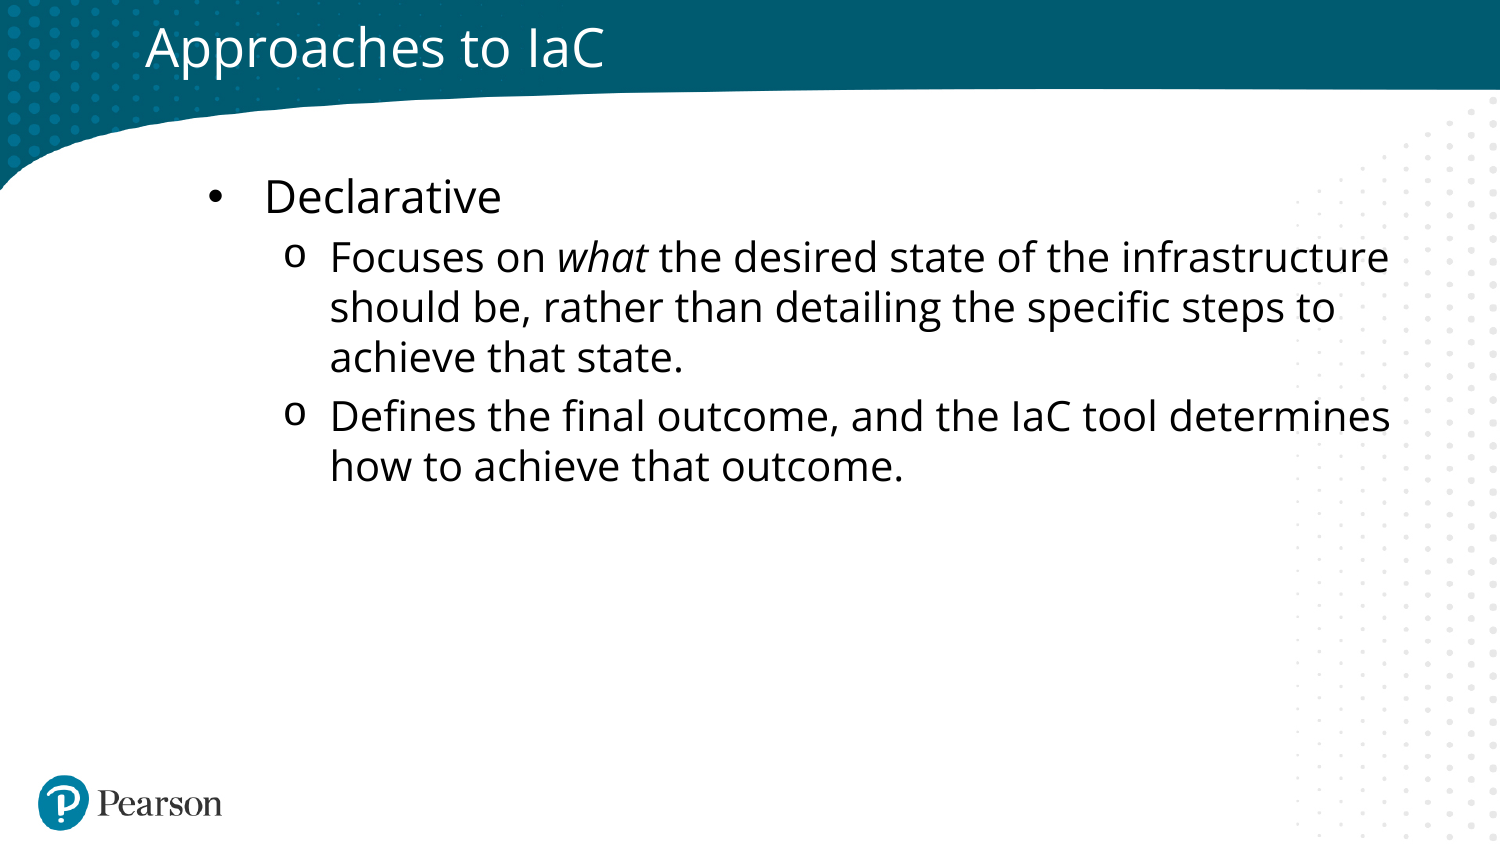

# Approaches to IaC
Declarative
Focuses on what the desired state of the infrastructure should be, rather than detailing the specific steps to achieve that state.
Defines the final outcome, and the IaC tool determines how to achieve that outcome.